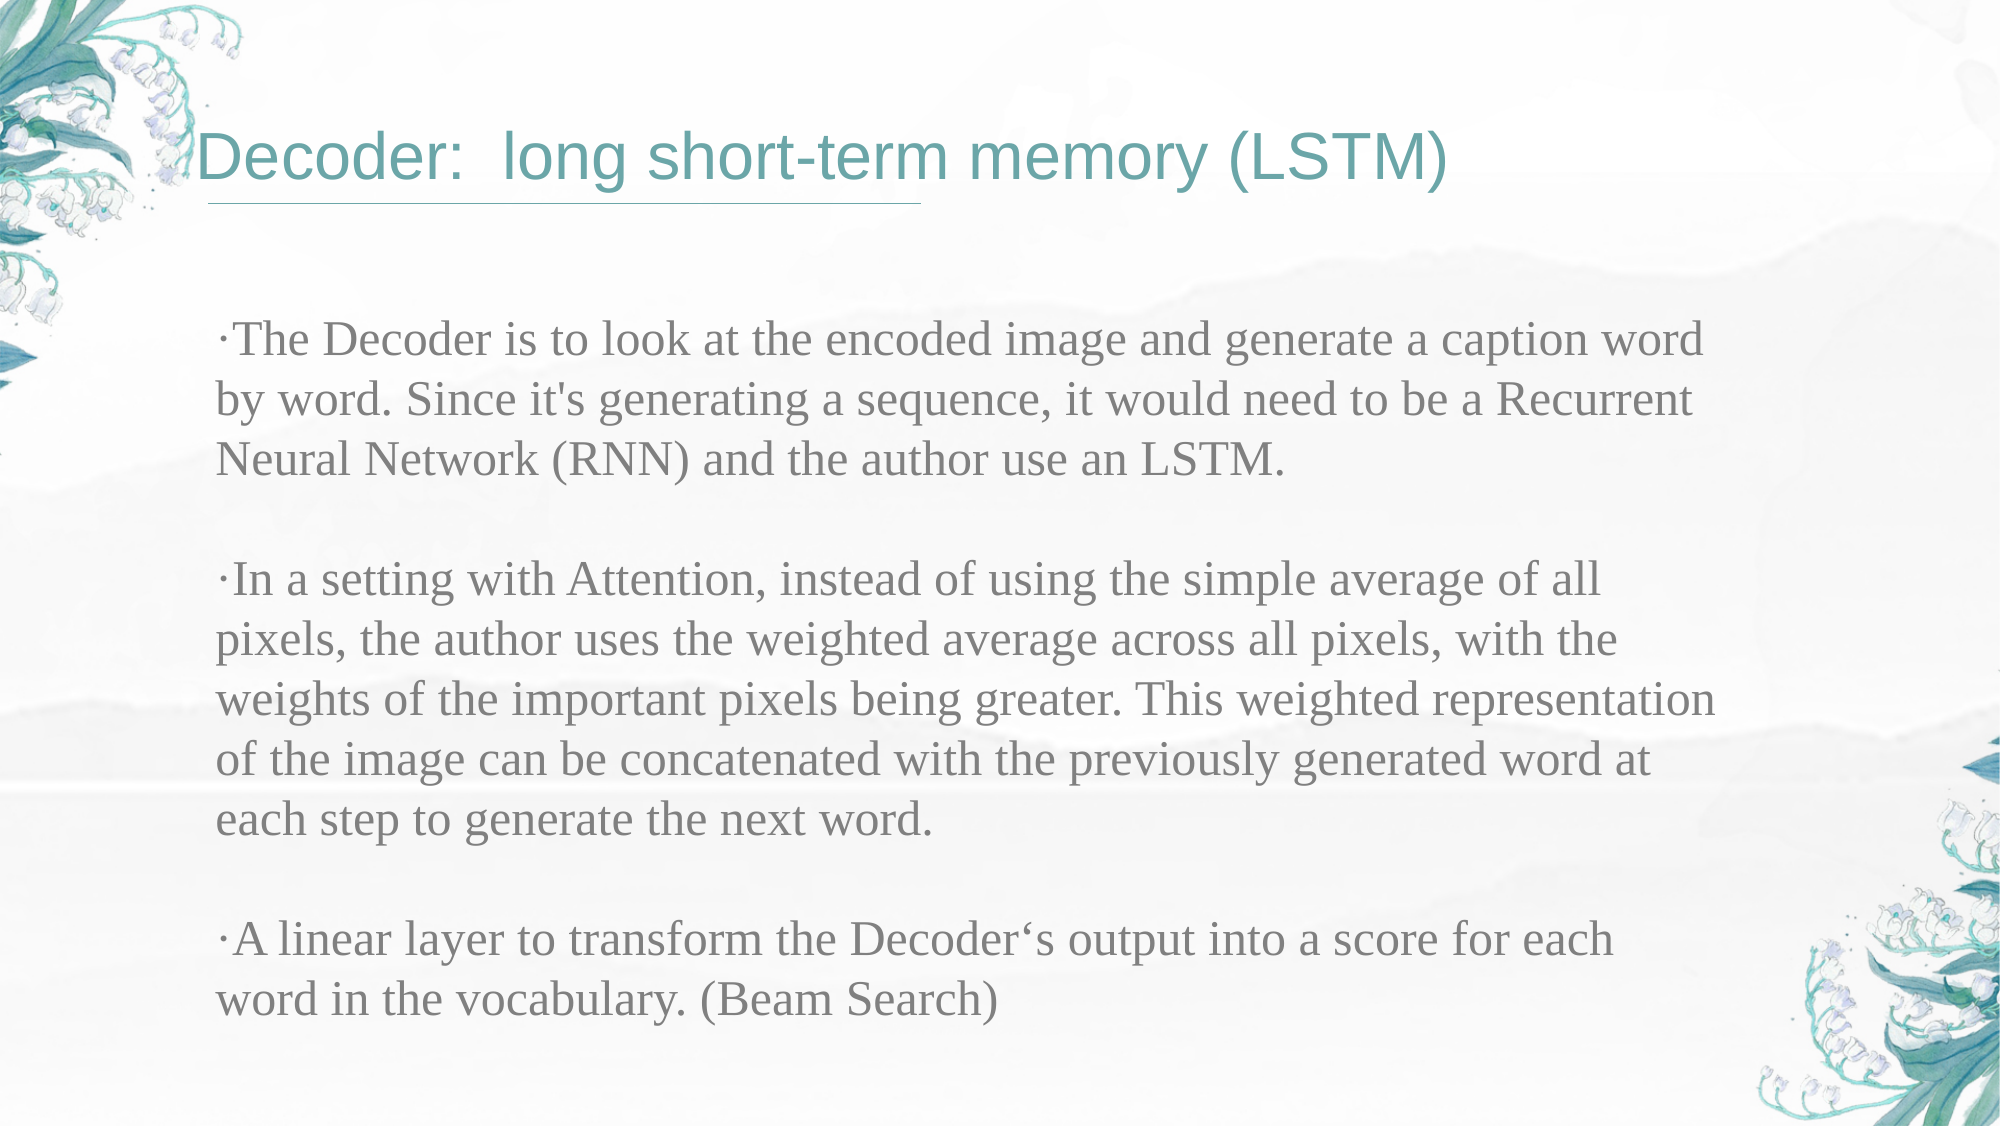

Decoder:  long short-term memory (LSTM)
·The Decoder is to look at the encoded image and generate a caption word by word. Since it's generating a sequence, it would need to be a Recurrent Neural Network (RNN) and the author use an LSTM.

·In a setting with Attention, instead of using the simple average of all pixels, the author uses the weighted average across all pixels, with the weights of the important pixels being greater. This weighted representation of the image can be concatenated with the previously generated word at each step to generate the next word.

·A linear layer to transform the Decoder‘s output into a score for each word in the vocabulary. (Beam Search)